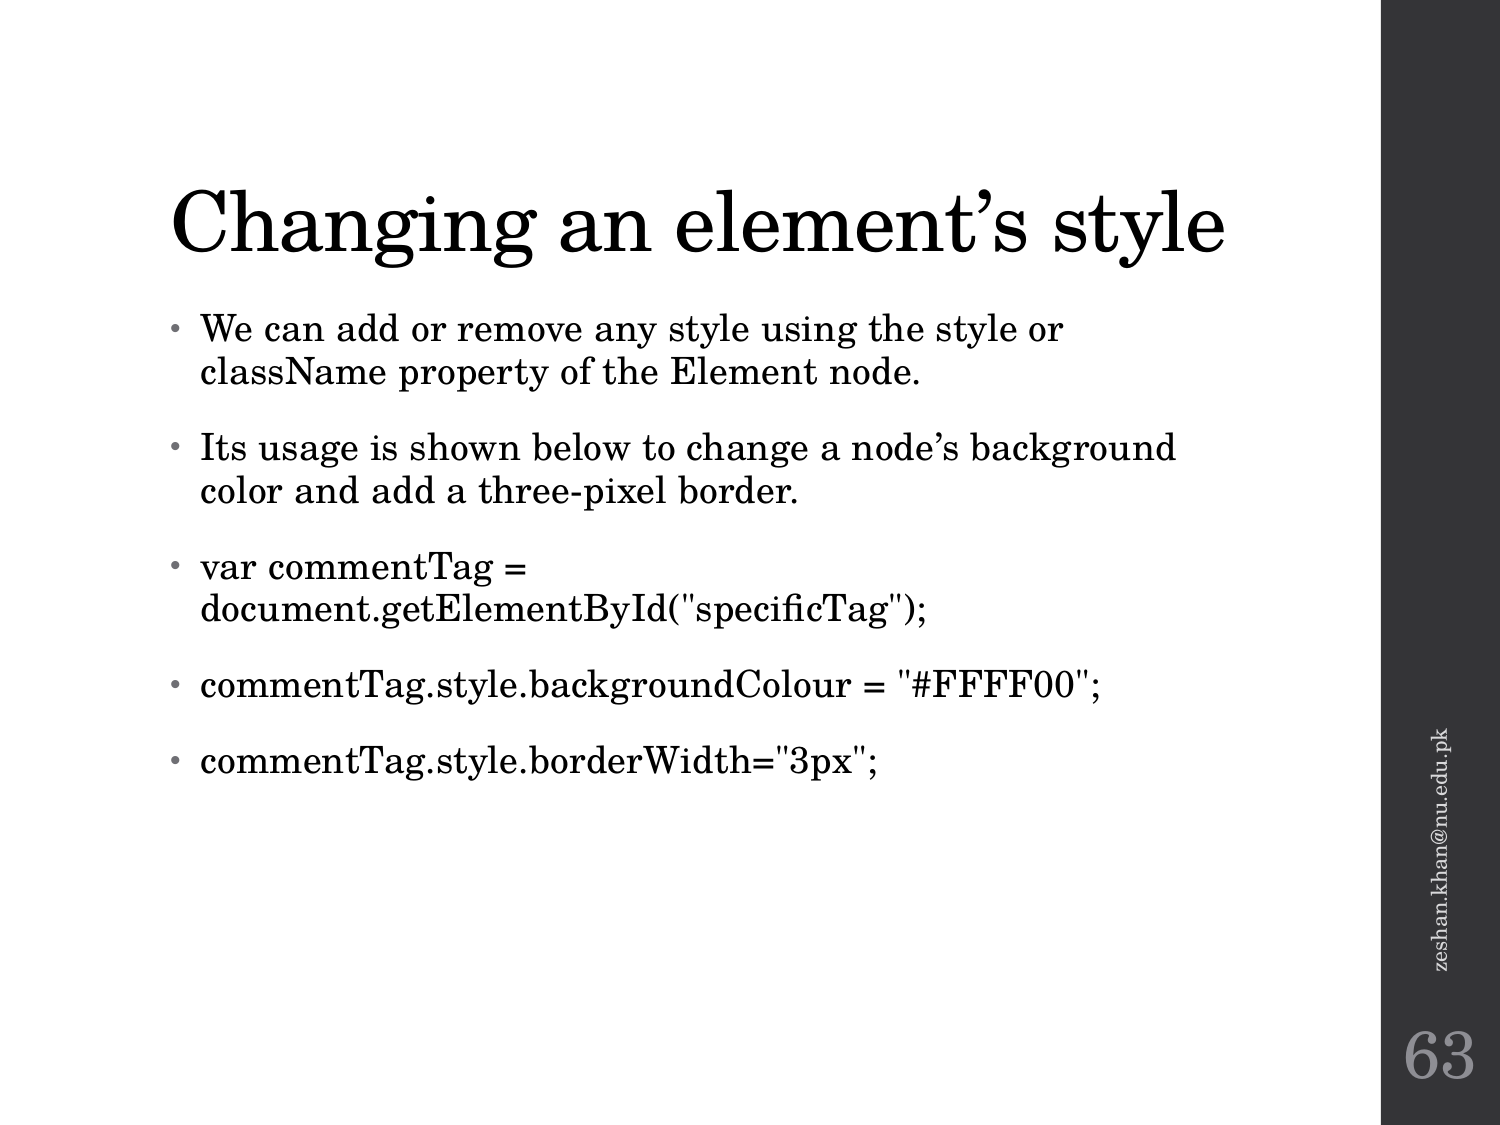

# Changing an element’s style
We can add or remove any style using the style or className property of the Element node.
Its usage is shown below to change a node’s background color and add a three-pixel border.
var commentTag = document.getElementById("specificTag");
commentTag.style.backgroundColour = "#FFFF00";
commentTag.style.borderWidth="3px";
zeshan.khan@nu.edu.pk
63